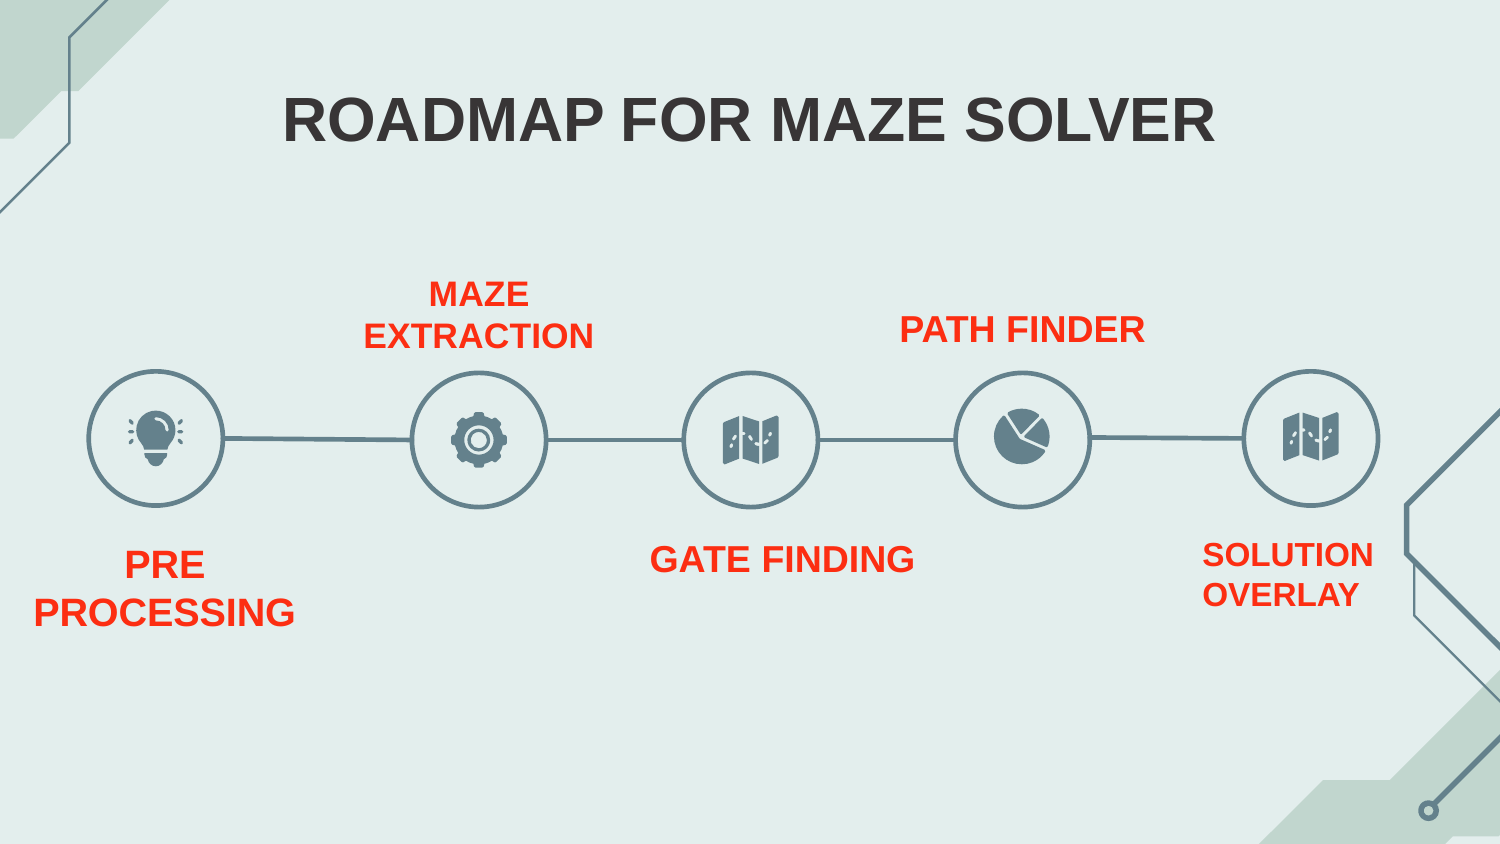

# ROADMAP FOR MAZE SOLVER
MAZE EXTRACTION
PATH FINDER

SOLUTION OVERLAY
GATE FINDING
PRE
PROCESSING